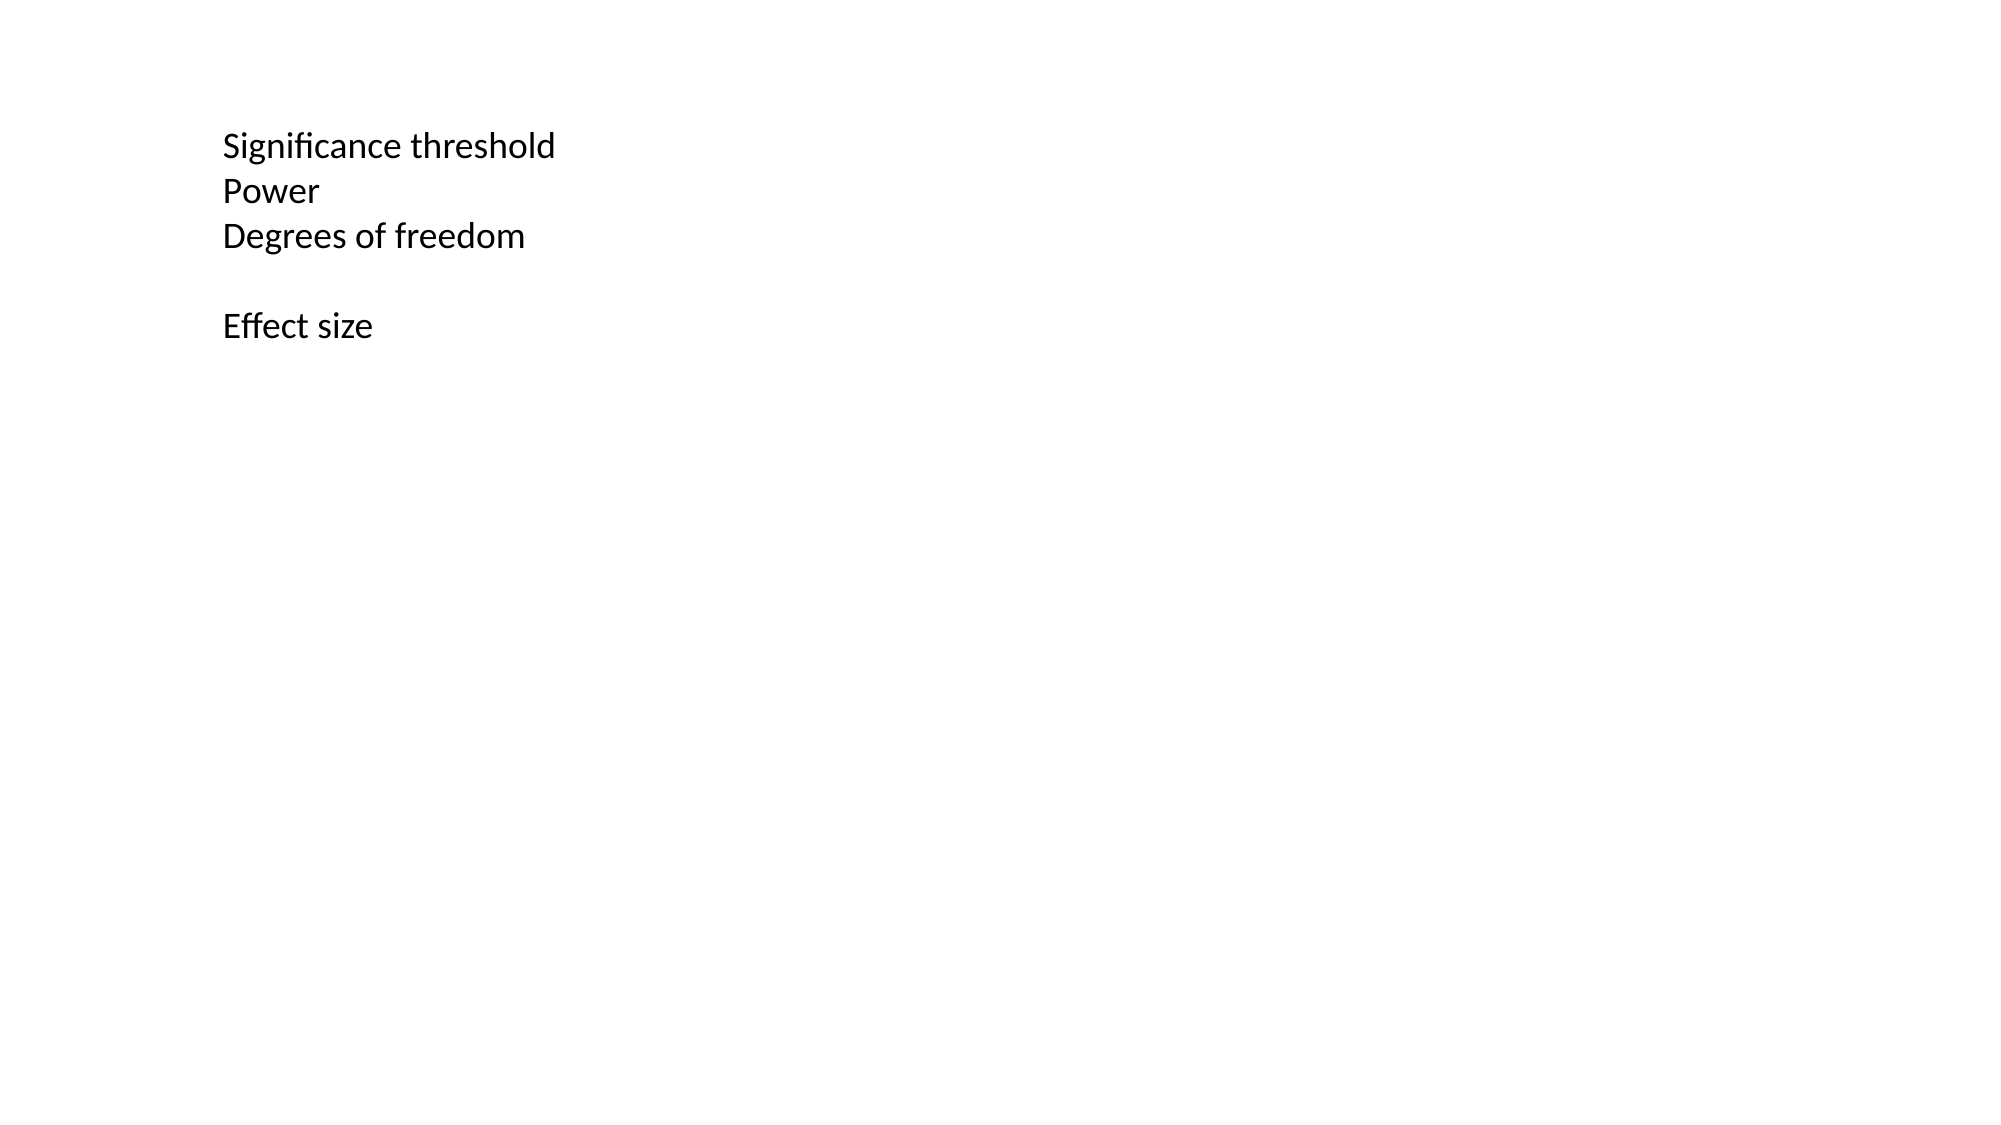

Significance threshold
Power
Degrees of freedom

Effect size